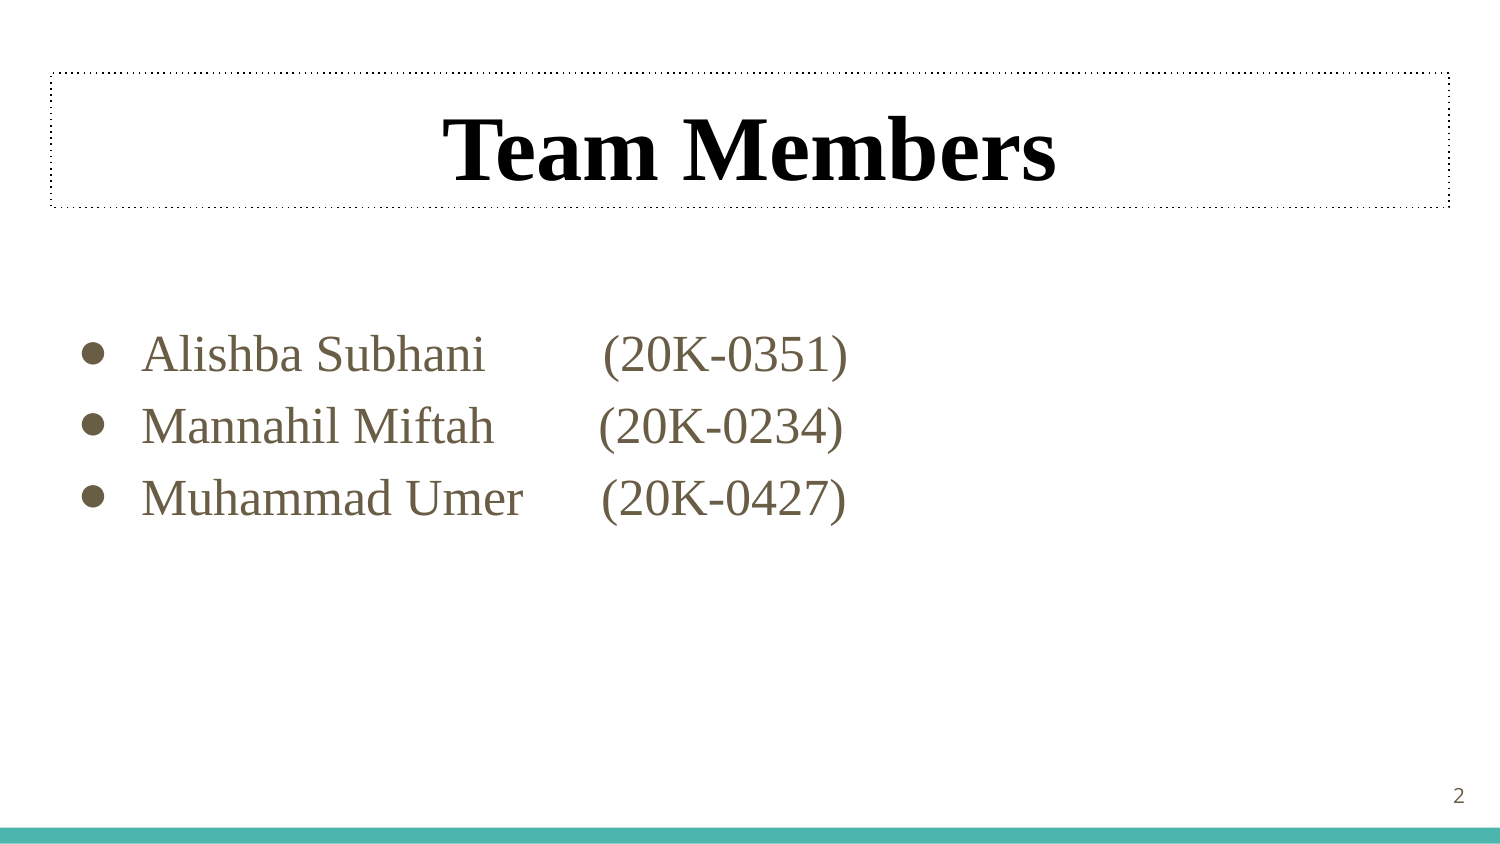

# Team Members

Alishba Subhani         (20K-0351)
Mannahil Miftah        (20K-0234)
Muhammad Umer      (20K-0427)
2